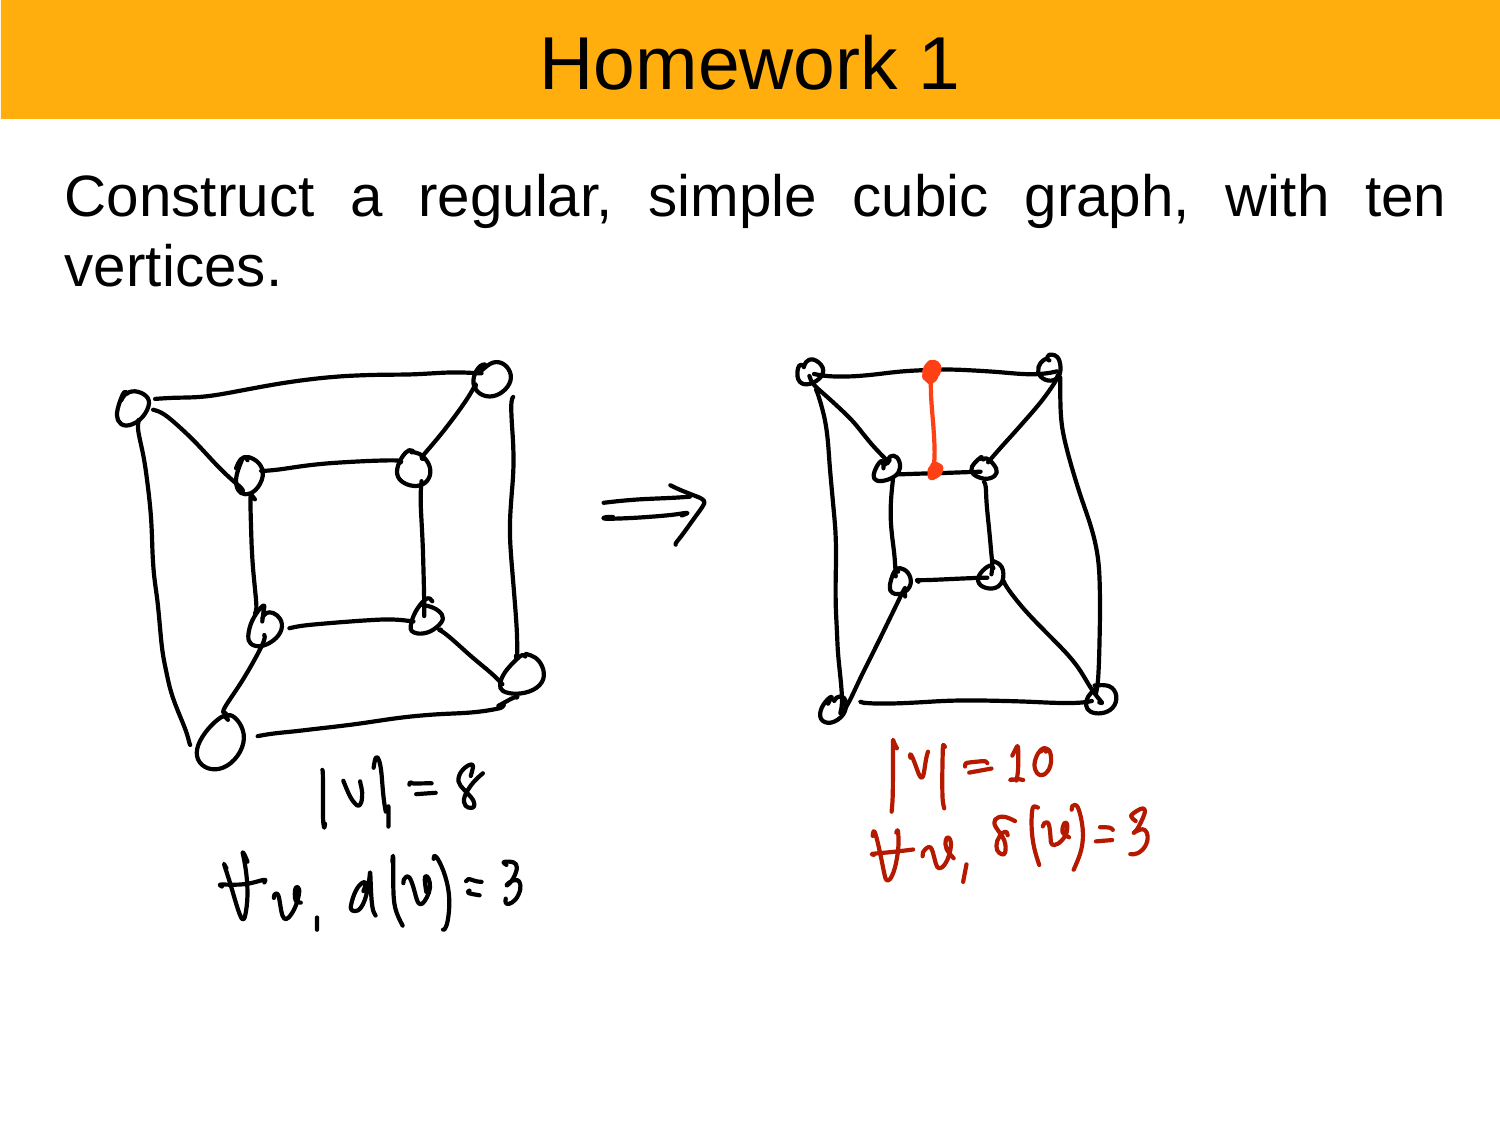

Homework 1
Construct a regular, simple cubic graph, with ten vertices.